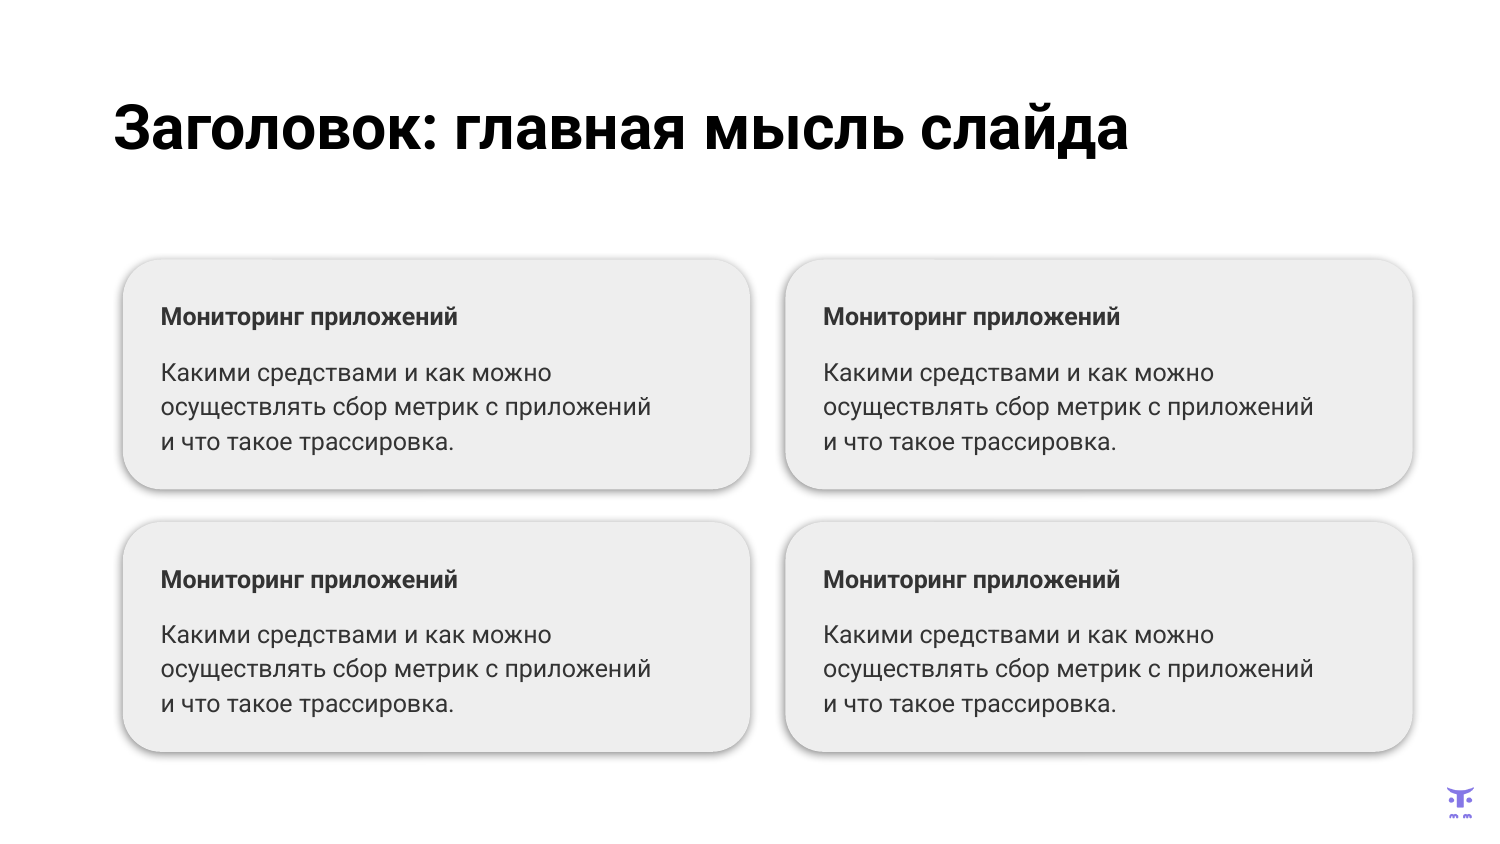

# Заголовок: главная мысль слайда

Мониторинг приложений
Какими средствами и как можно осуществлять сбор метрик с приложений
и что такое трассировка.
Мониторинг приложений
Какими средствами и как можно осуществлять сбор метрик с приложений
и что такое трассировка.

Мониторинг приложений
Какими средствами и как можно осуществлять сбор метрик с приложений
и что такое трассировка.
Мониторинг приложений
Какими средствами и как можно осуществлять сбор метрик с приложений
и что такое трассировка.